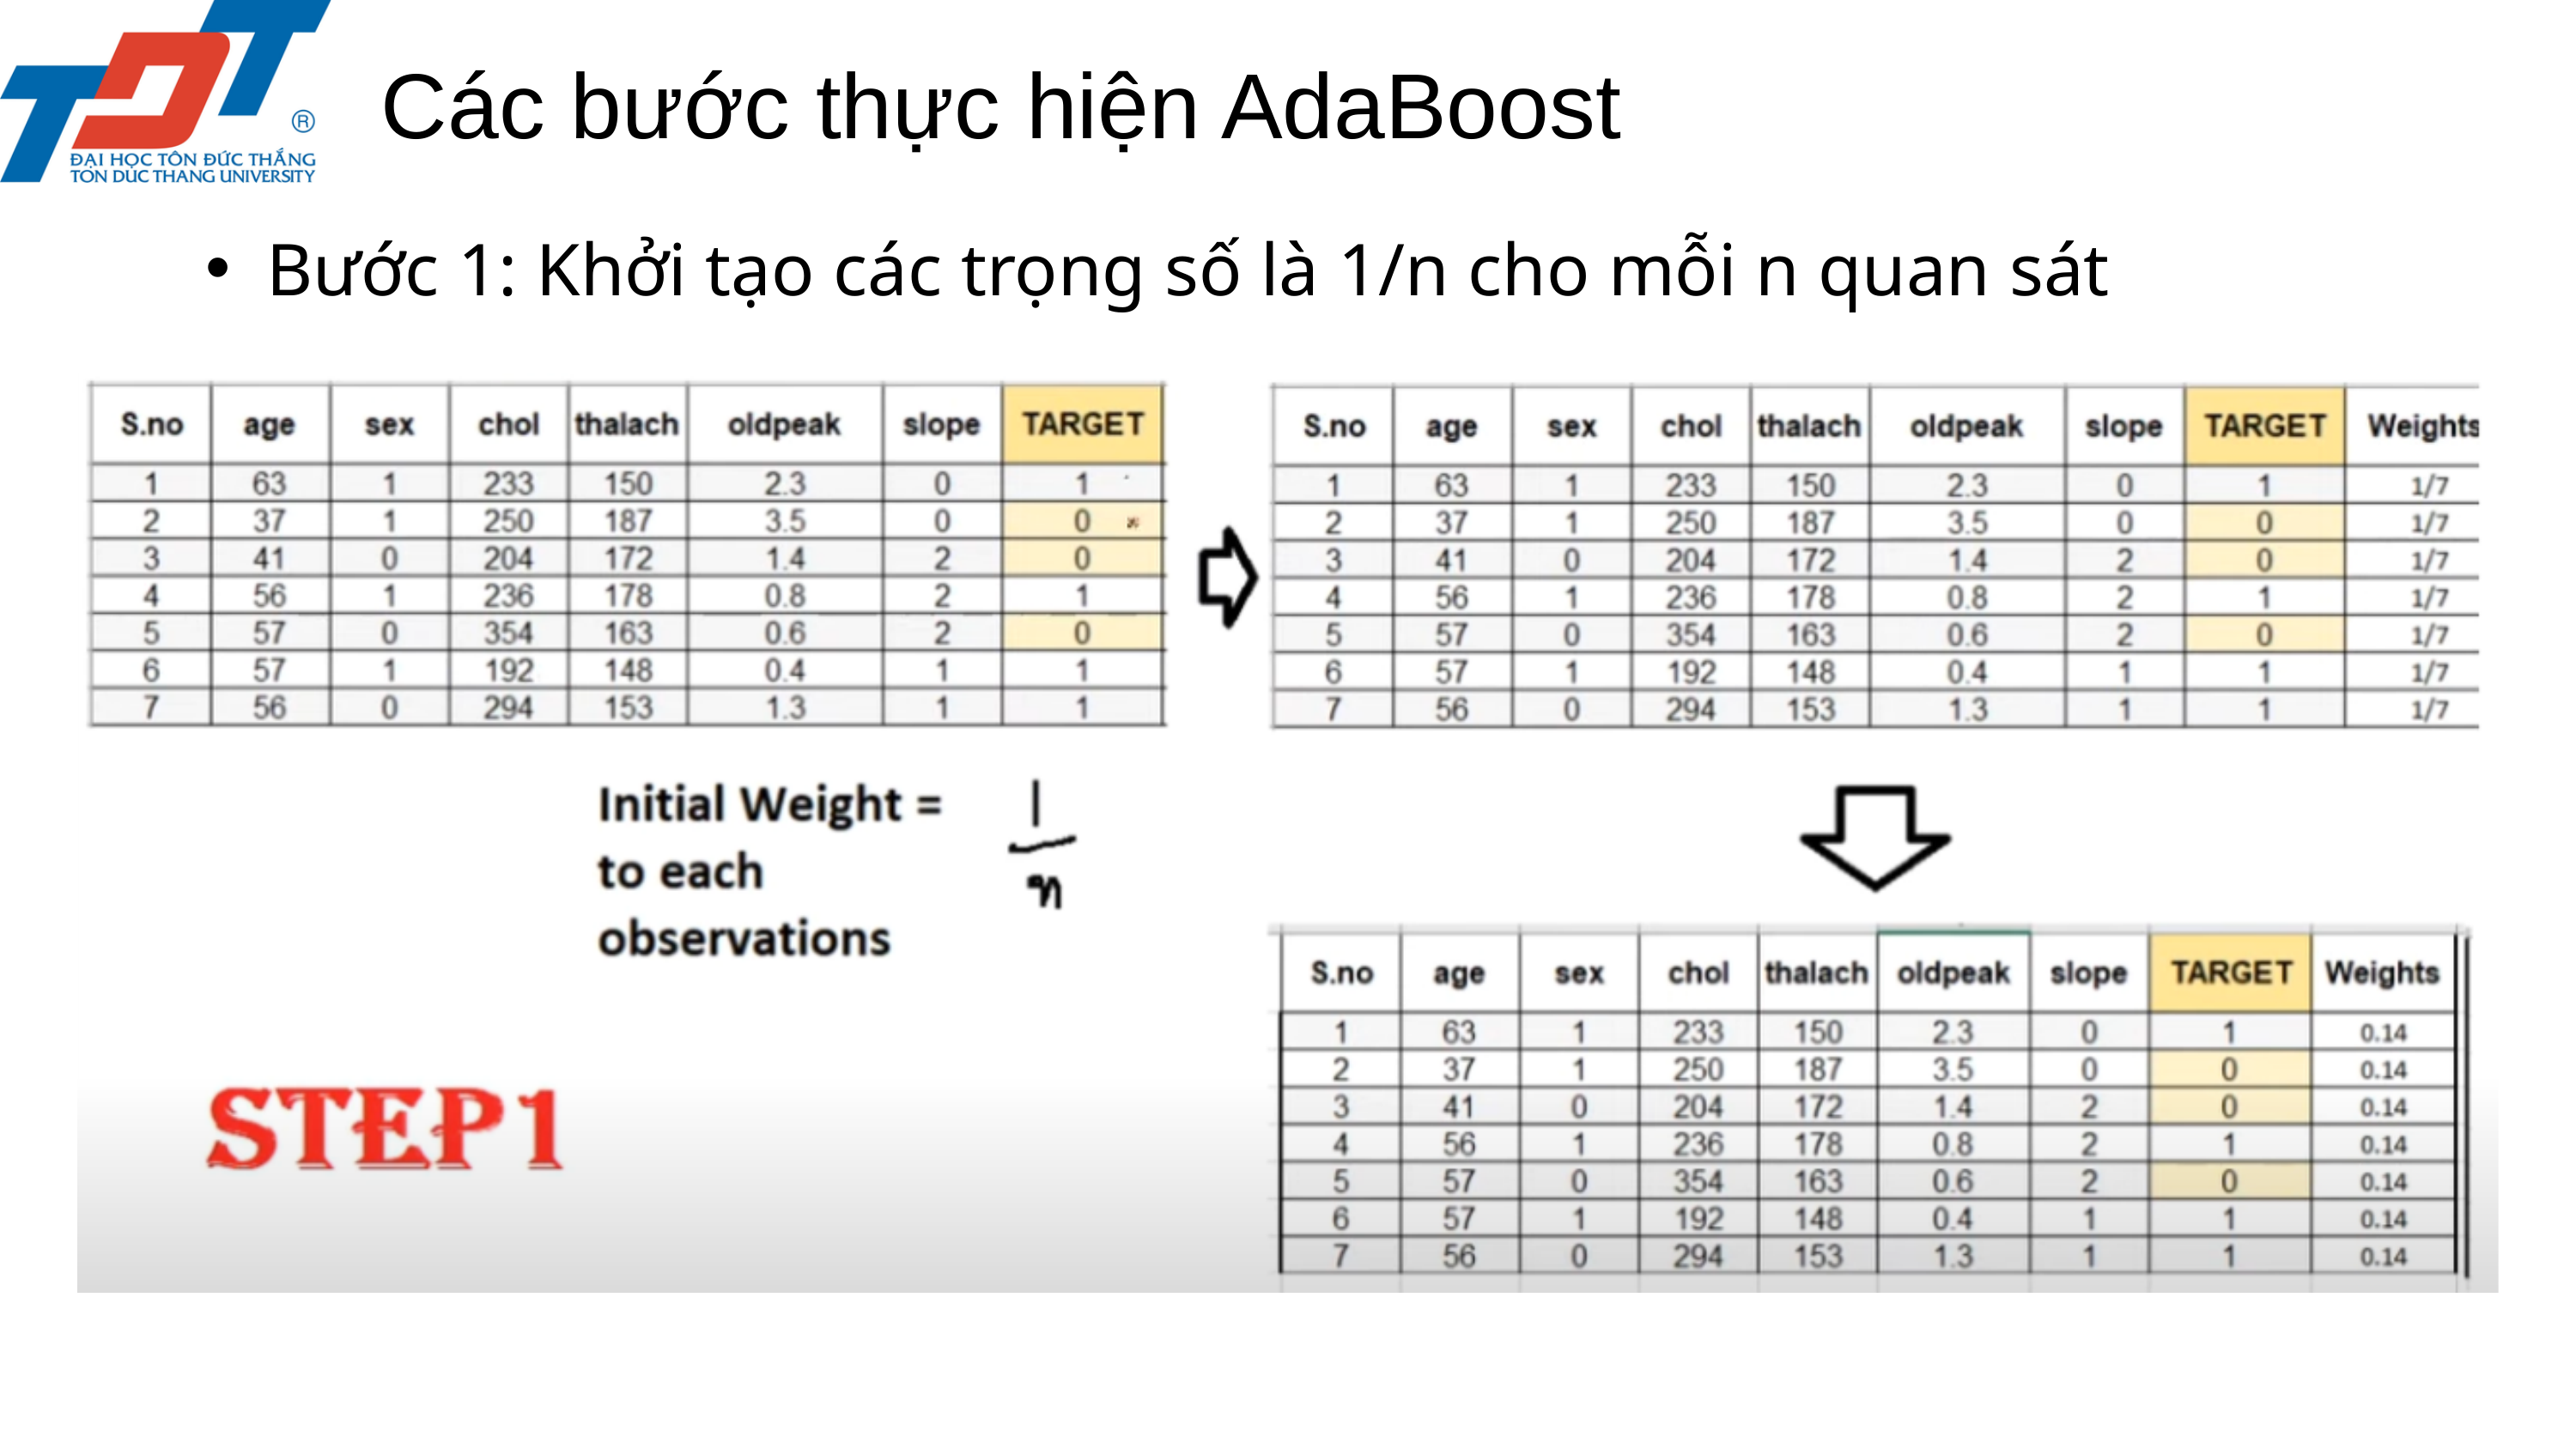

Các bước thực hiện AdaBoost
Bước 1: Khởi tạo các trọng số là 1/n cho mỗi n quan sát